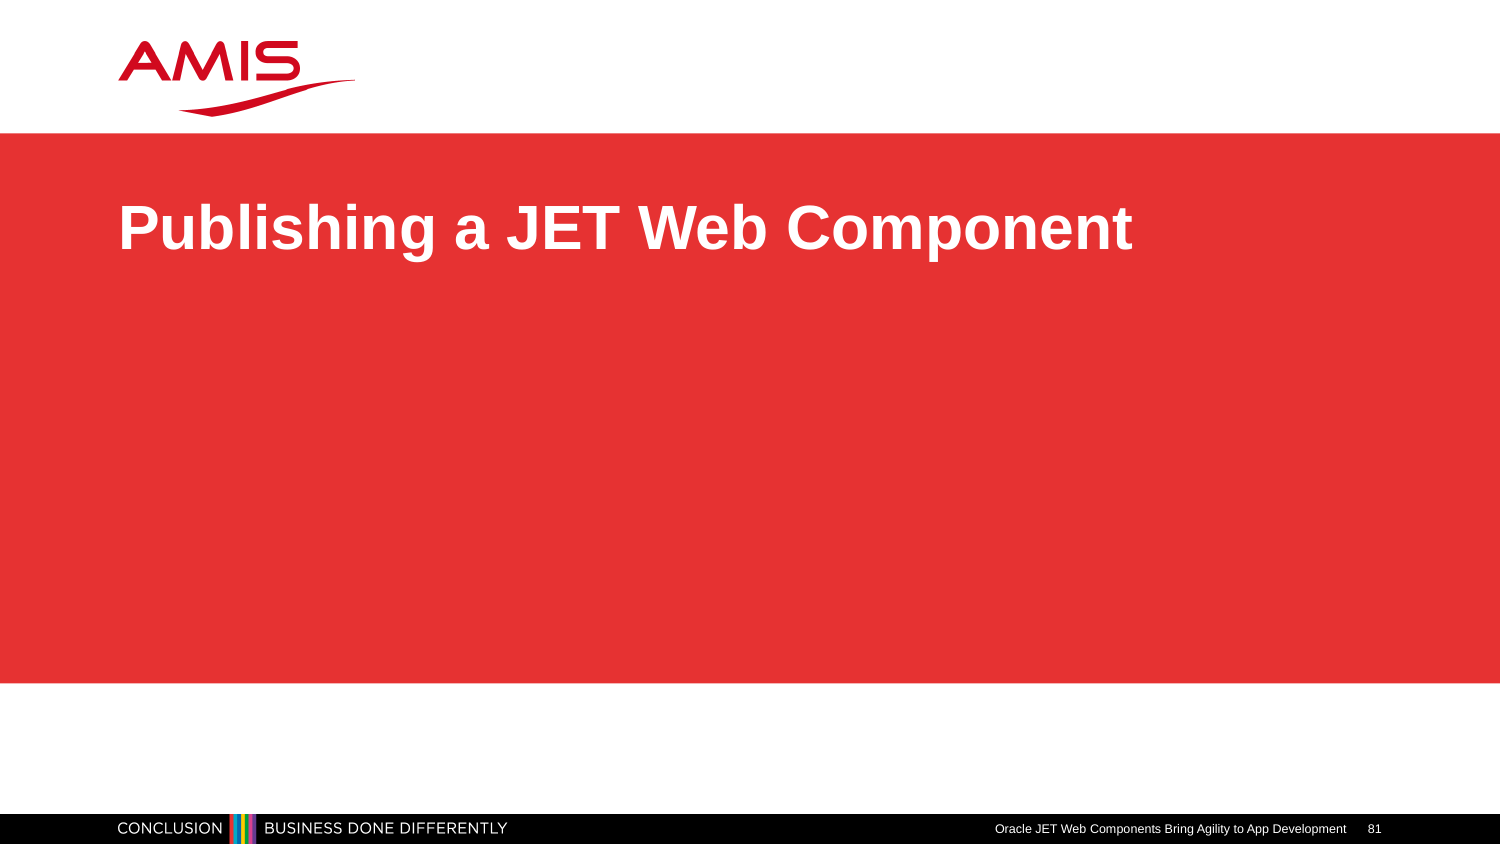

# Publishing a JET Web Component
Oracle JET Web Components Bring Agility to App Development
81